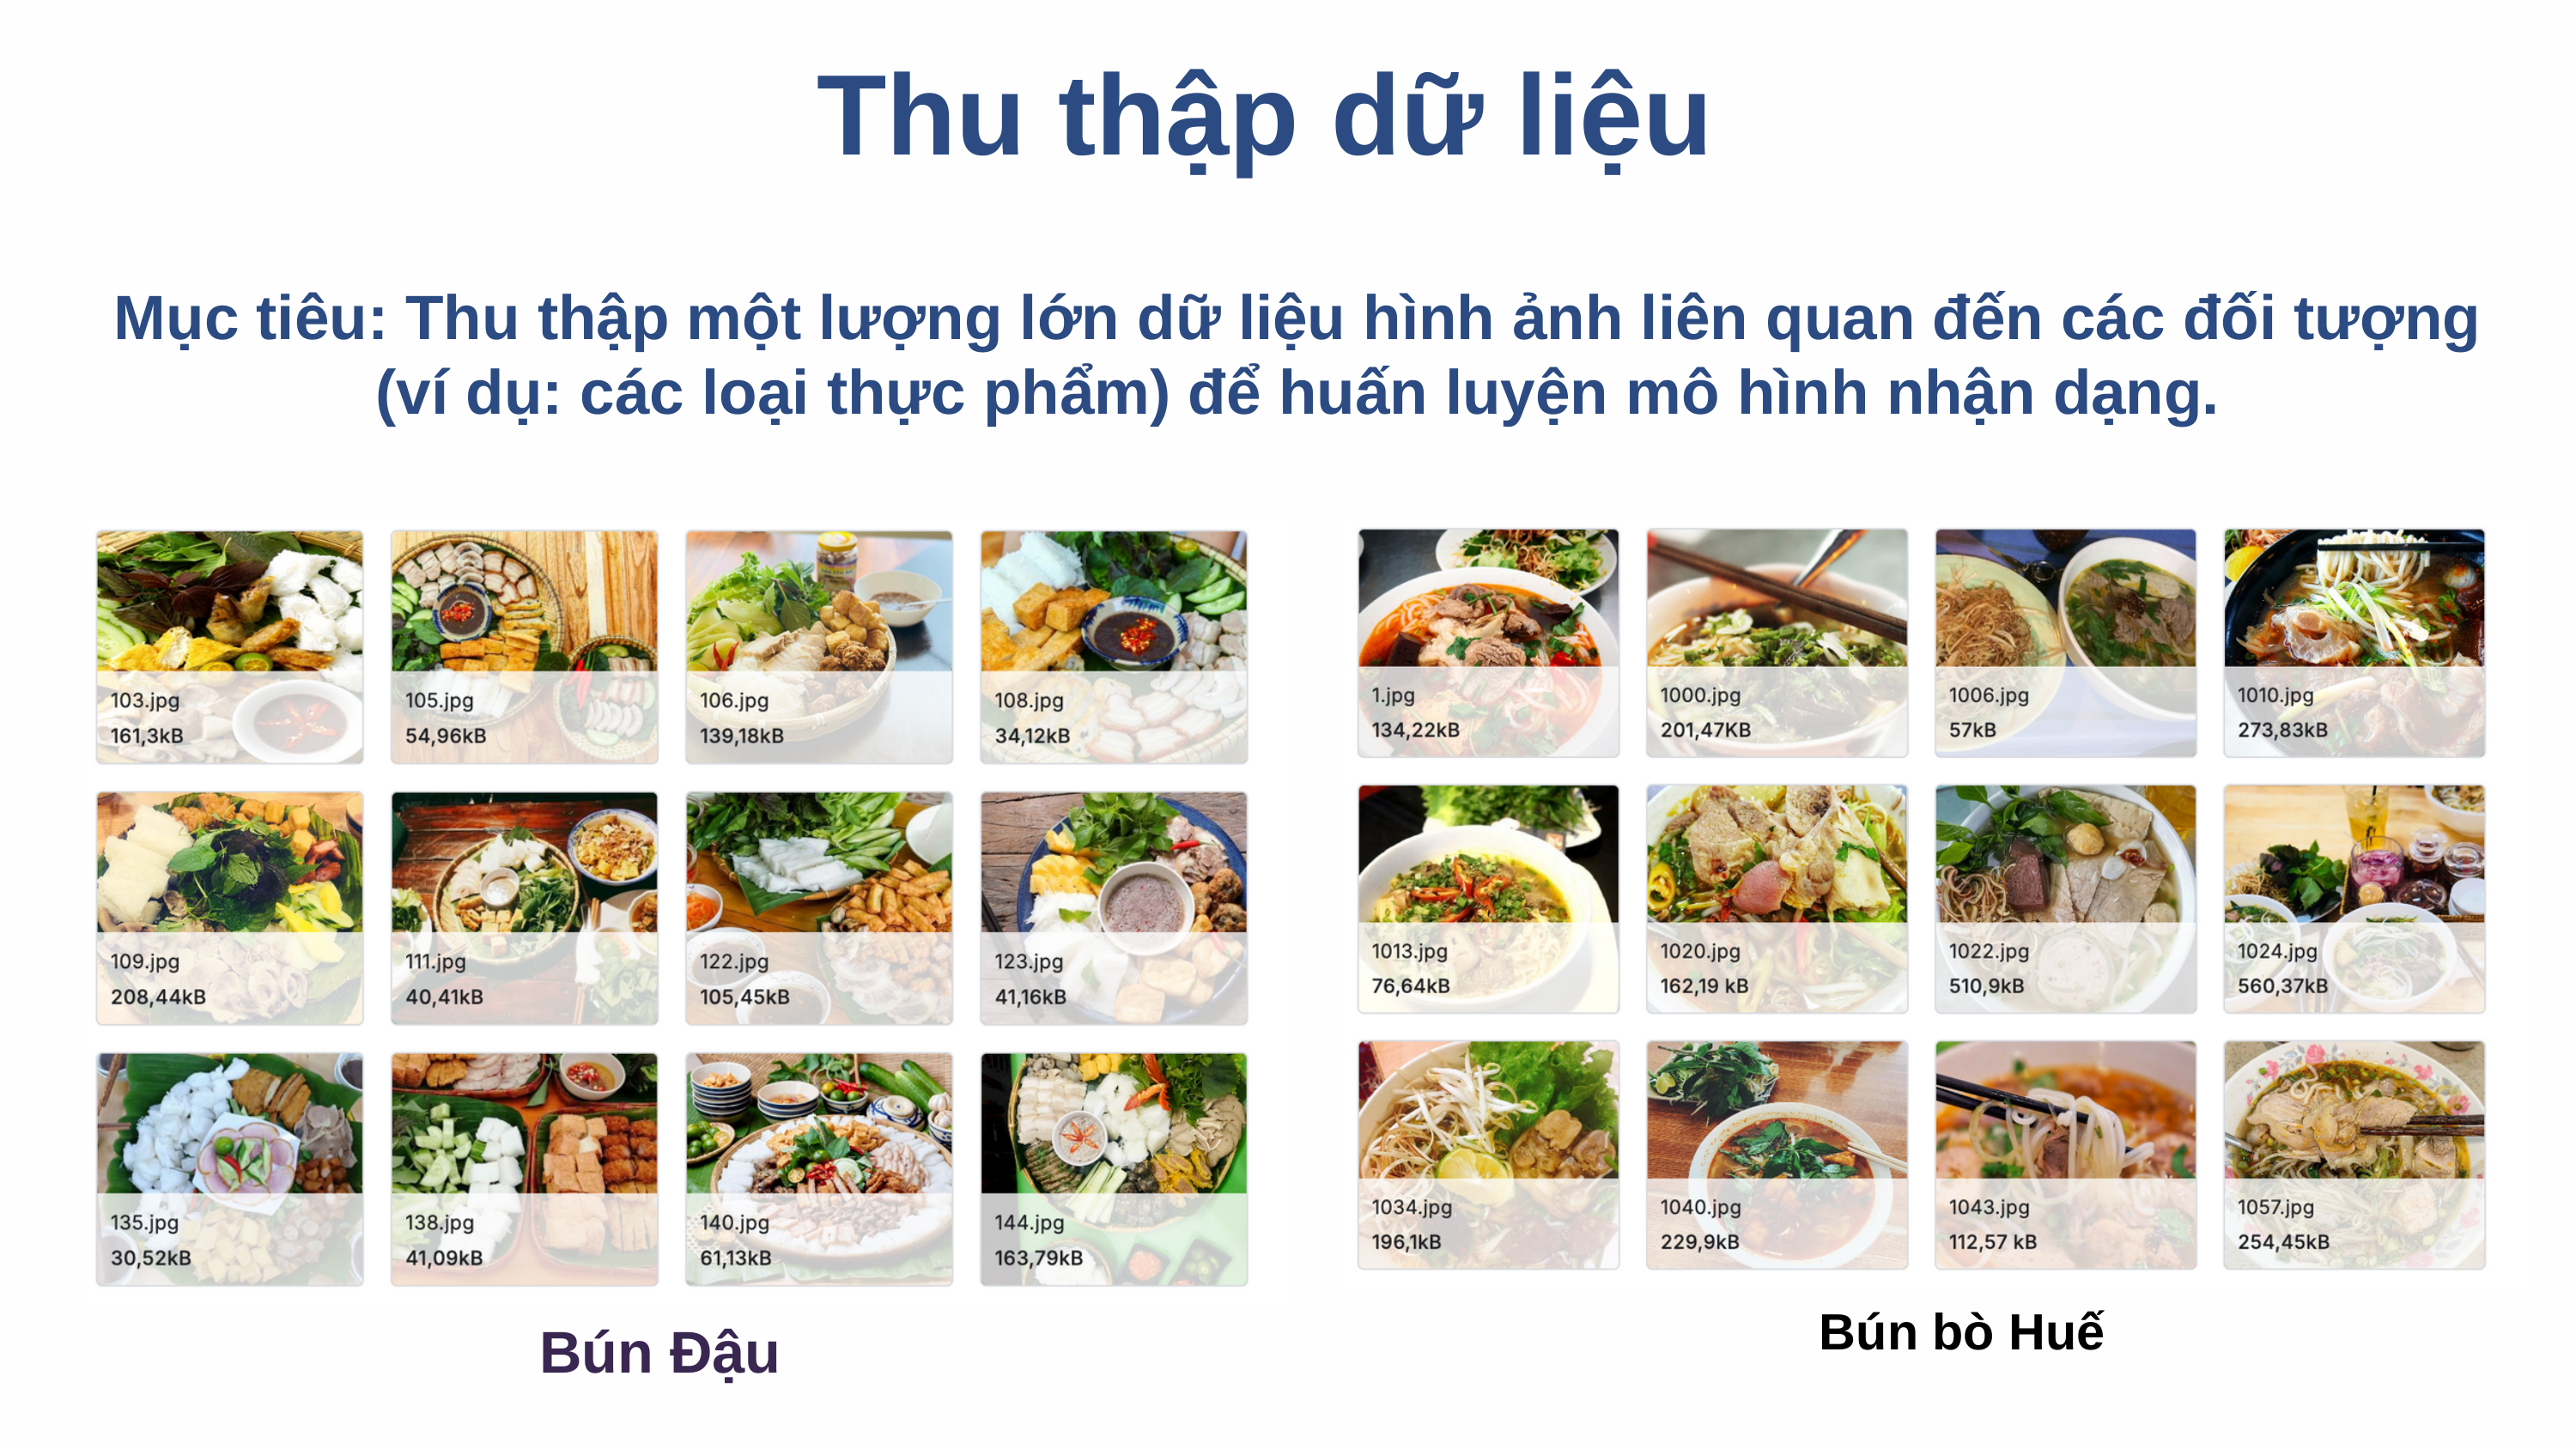

Thu thập dữ liệu
Mục tiêu: Thu thập một lượng lớn dữ liệu hình ảnh liên quan đến các đối tượng (ví dụ: các loại thực phẩm) để huấn luyện mô hình nhận dạng.

Bún Đậu

Bún bò Huế